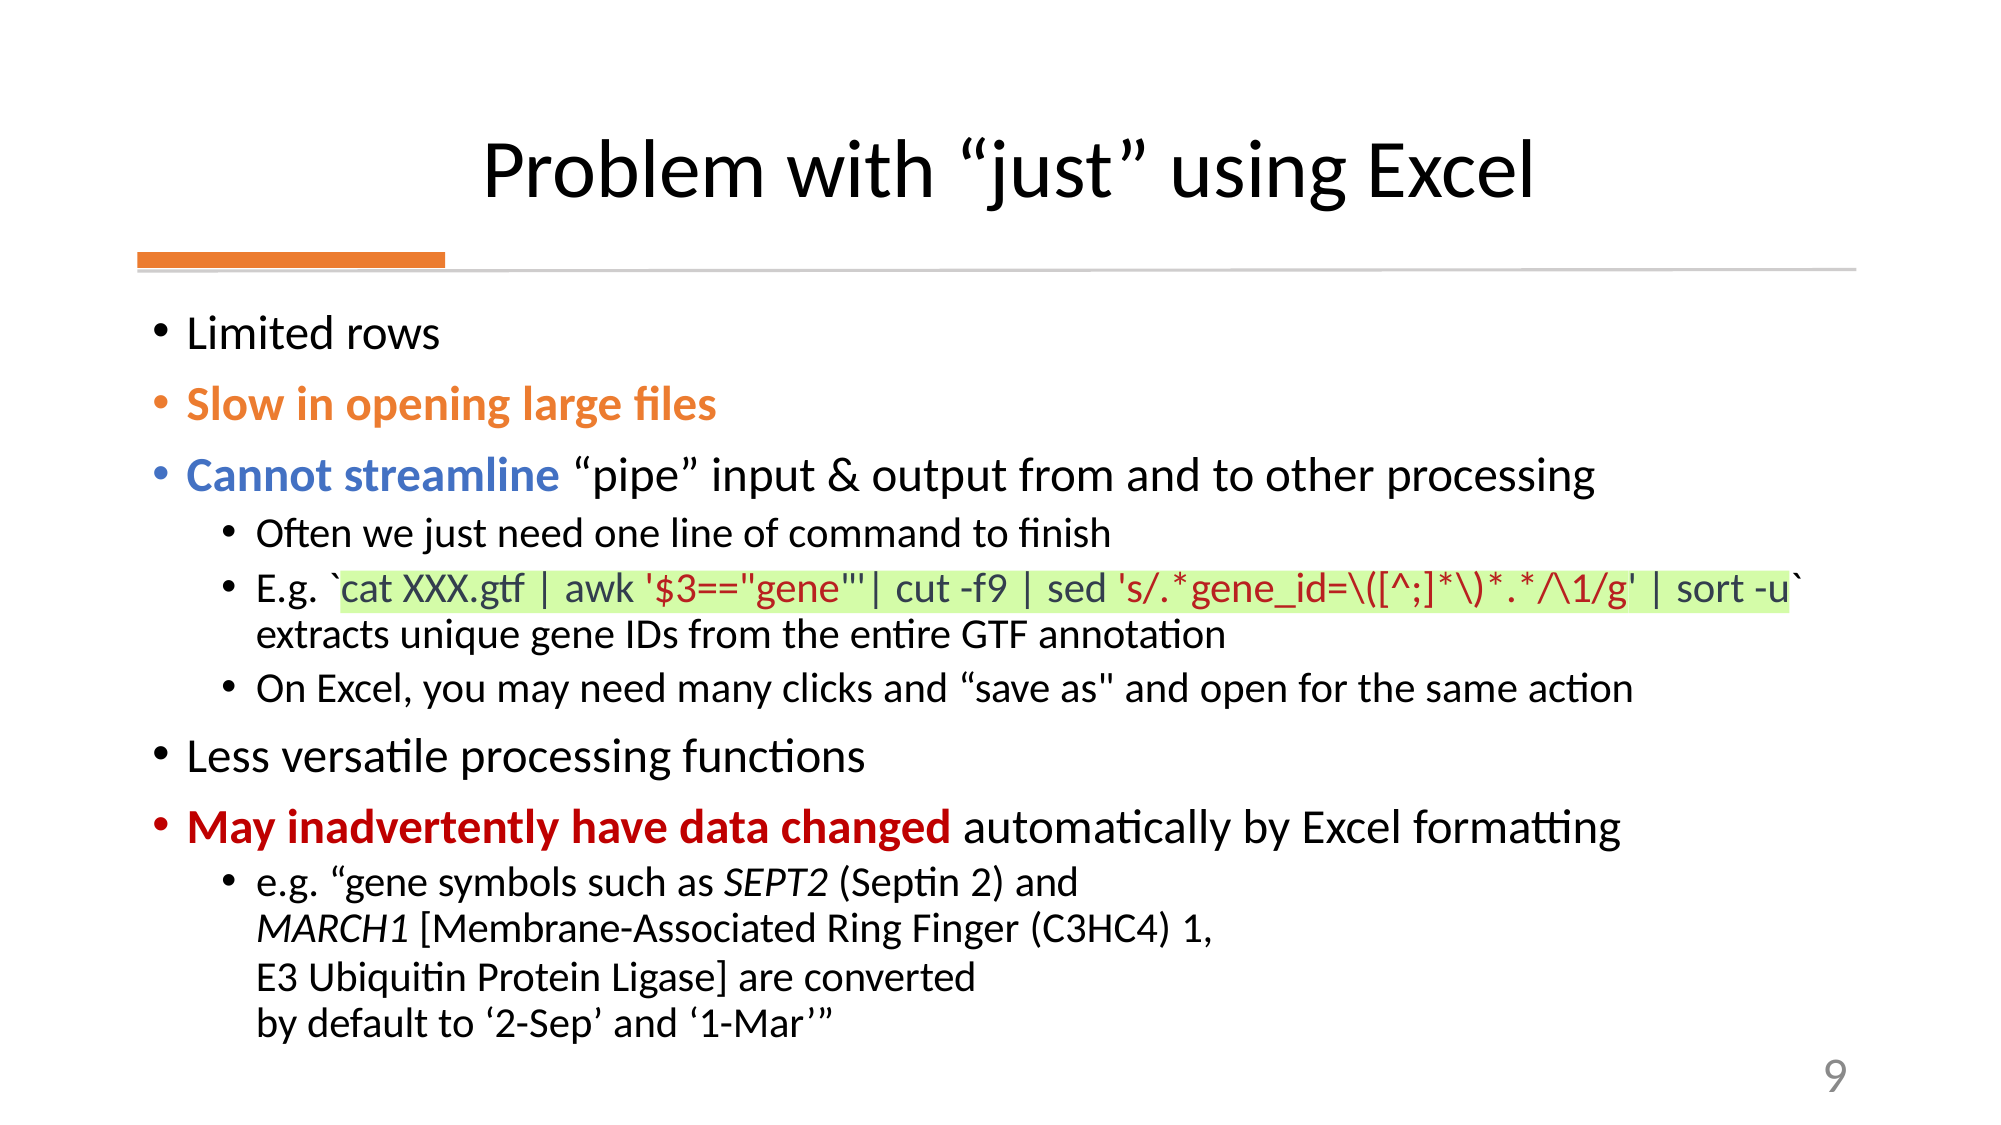

# Problem with “just” using Excel

Limited rows
Slow in opening large files
Cannot streamline “pipe” input & output from and to other processing
Often we just need one line of command to finish
E.g. `cat XXX.gtf | awk '$3=="gene"'| cut -f9 | sed 's/.*gene_id=\([^;]*\)*.*/\1/g' | sort -u`

extracts unique gene IDs from the entire GTF annotation
On Excel, you may need many clicks and “save as" and open for the same action
Less versatile processing functions
May inadvertently have data changed automatically by Excel formatting
e.g. “gene symbols such as SEPT2 (Septin 2) and
MARCH1 [Membrane-Associated Ring Finger (C3HC4) 1,
E3 Ubiquitin Protein Ligase] are converted by default to ‘2-Sep’ and ‘1-Mar’”

15
9